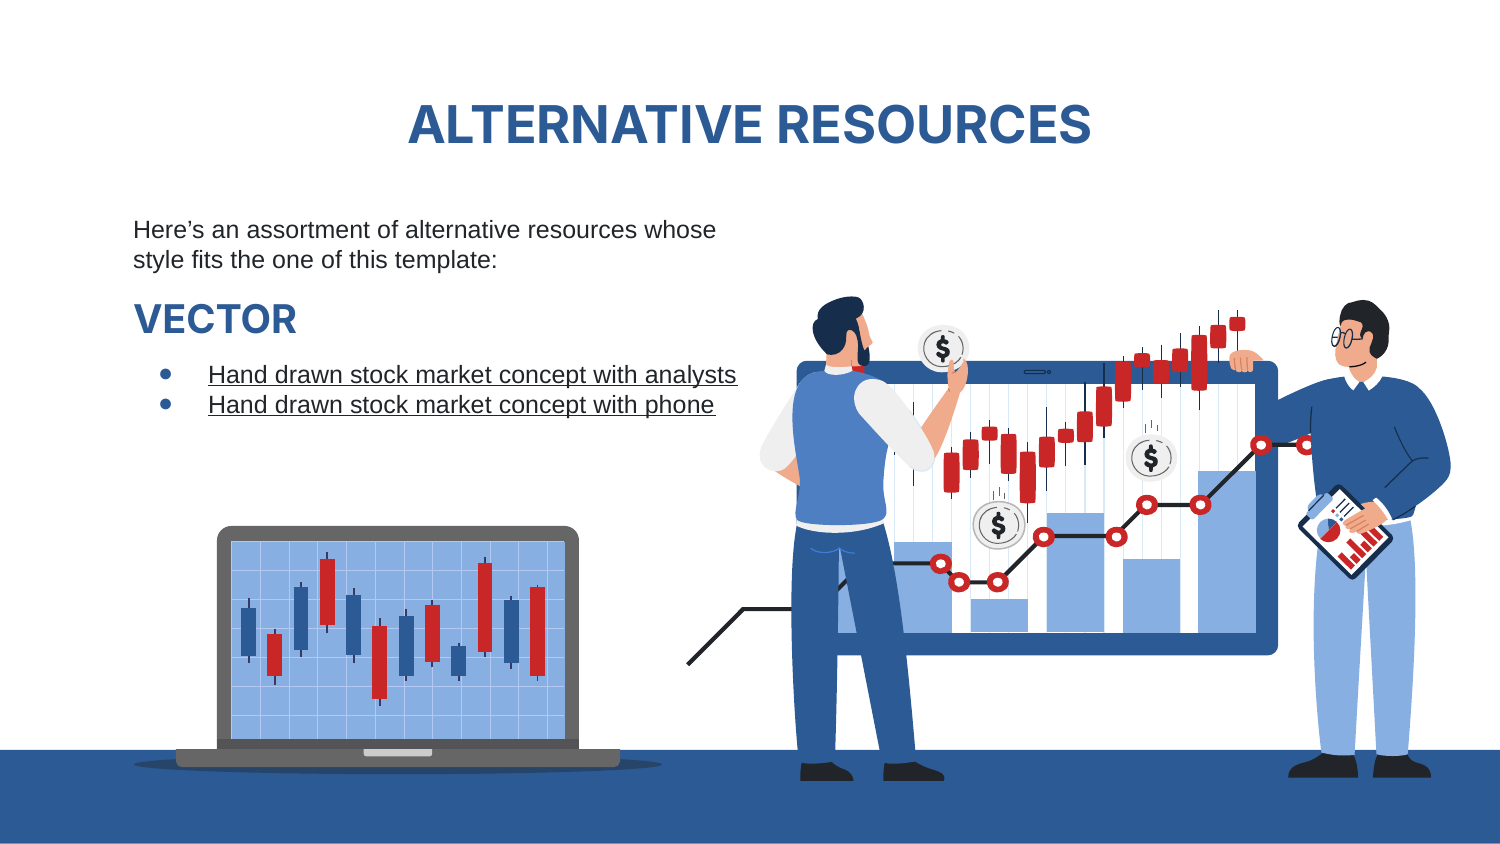

# ALTERNATIVE RESOURCES
Here’s an assortment of alternative resources whose style fits the one of this template:
VECTOR
Hand drawn stock market concept with analysts
Hand drawn stock market concept with phone